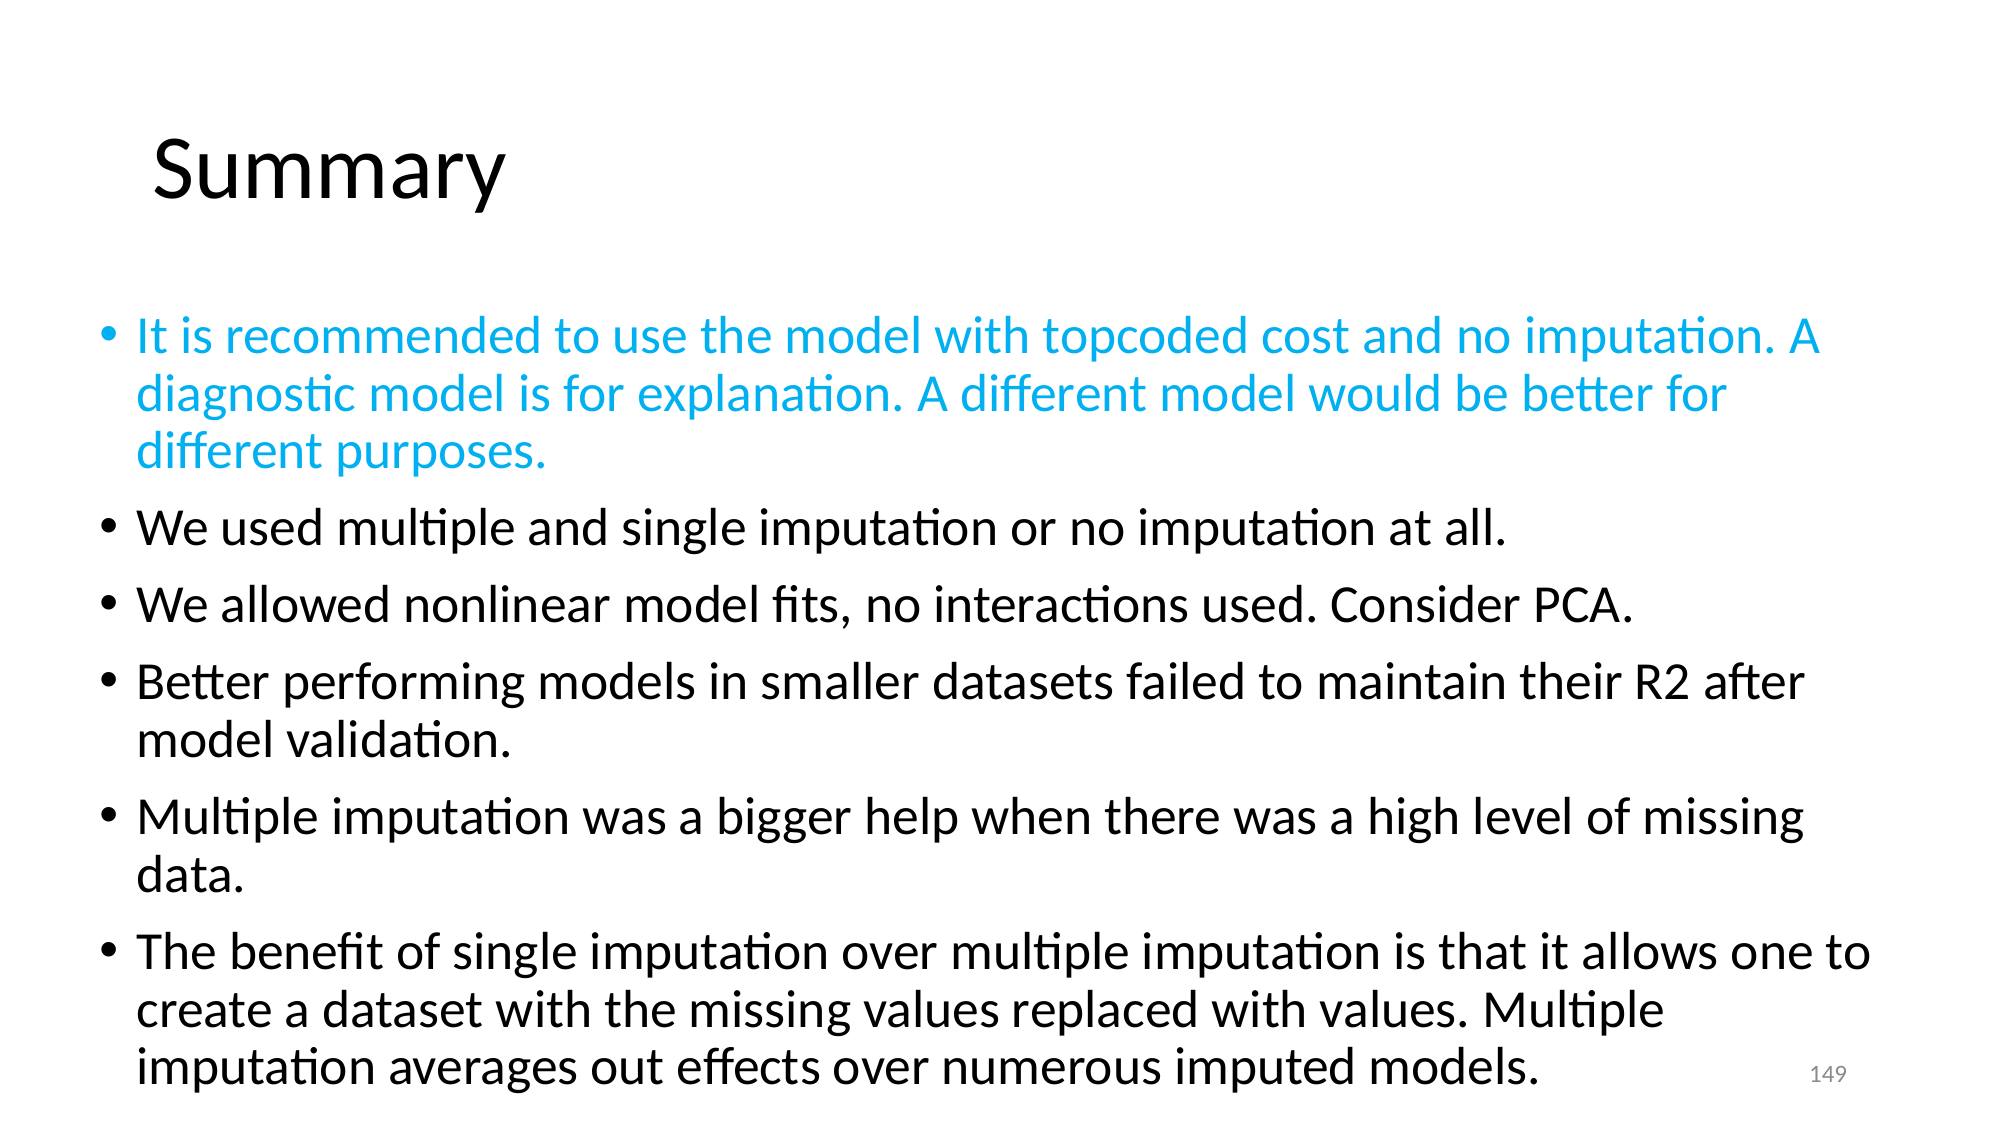

# Summary
It is recommended to use the model with topcoded cost and no imputation. A diagnostic model is for explanation. A different model would be better for different purposes.
We used multiple and single imputation or no imputation at all.
We allowed nonlinear model fits, no interactions used. Consider PCA.
Better performing models in smaller datasets failed to maintain their R2 after model validation.
Multiple imputation was a bigger help when there was a high level of missing data.
The benefit of single imputation over multiple imputation is that it allows one to create a dataset with the missing values replaced with values. Multiple imputation averages out effects over numerous imputed models.

149